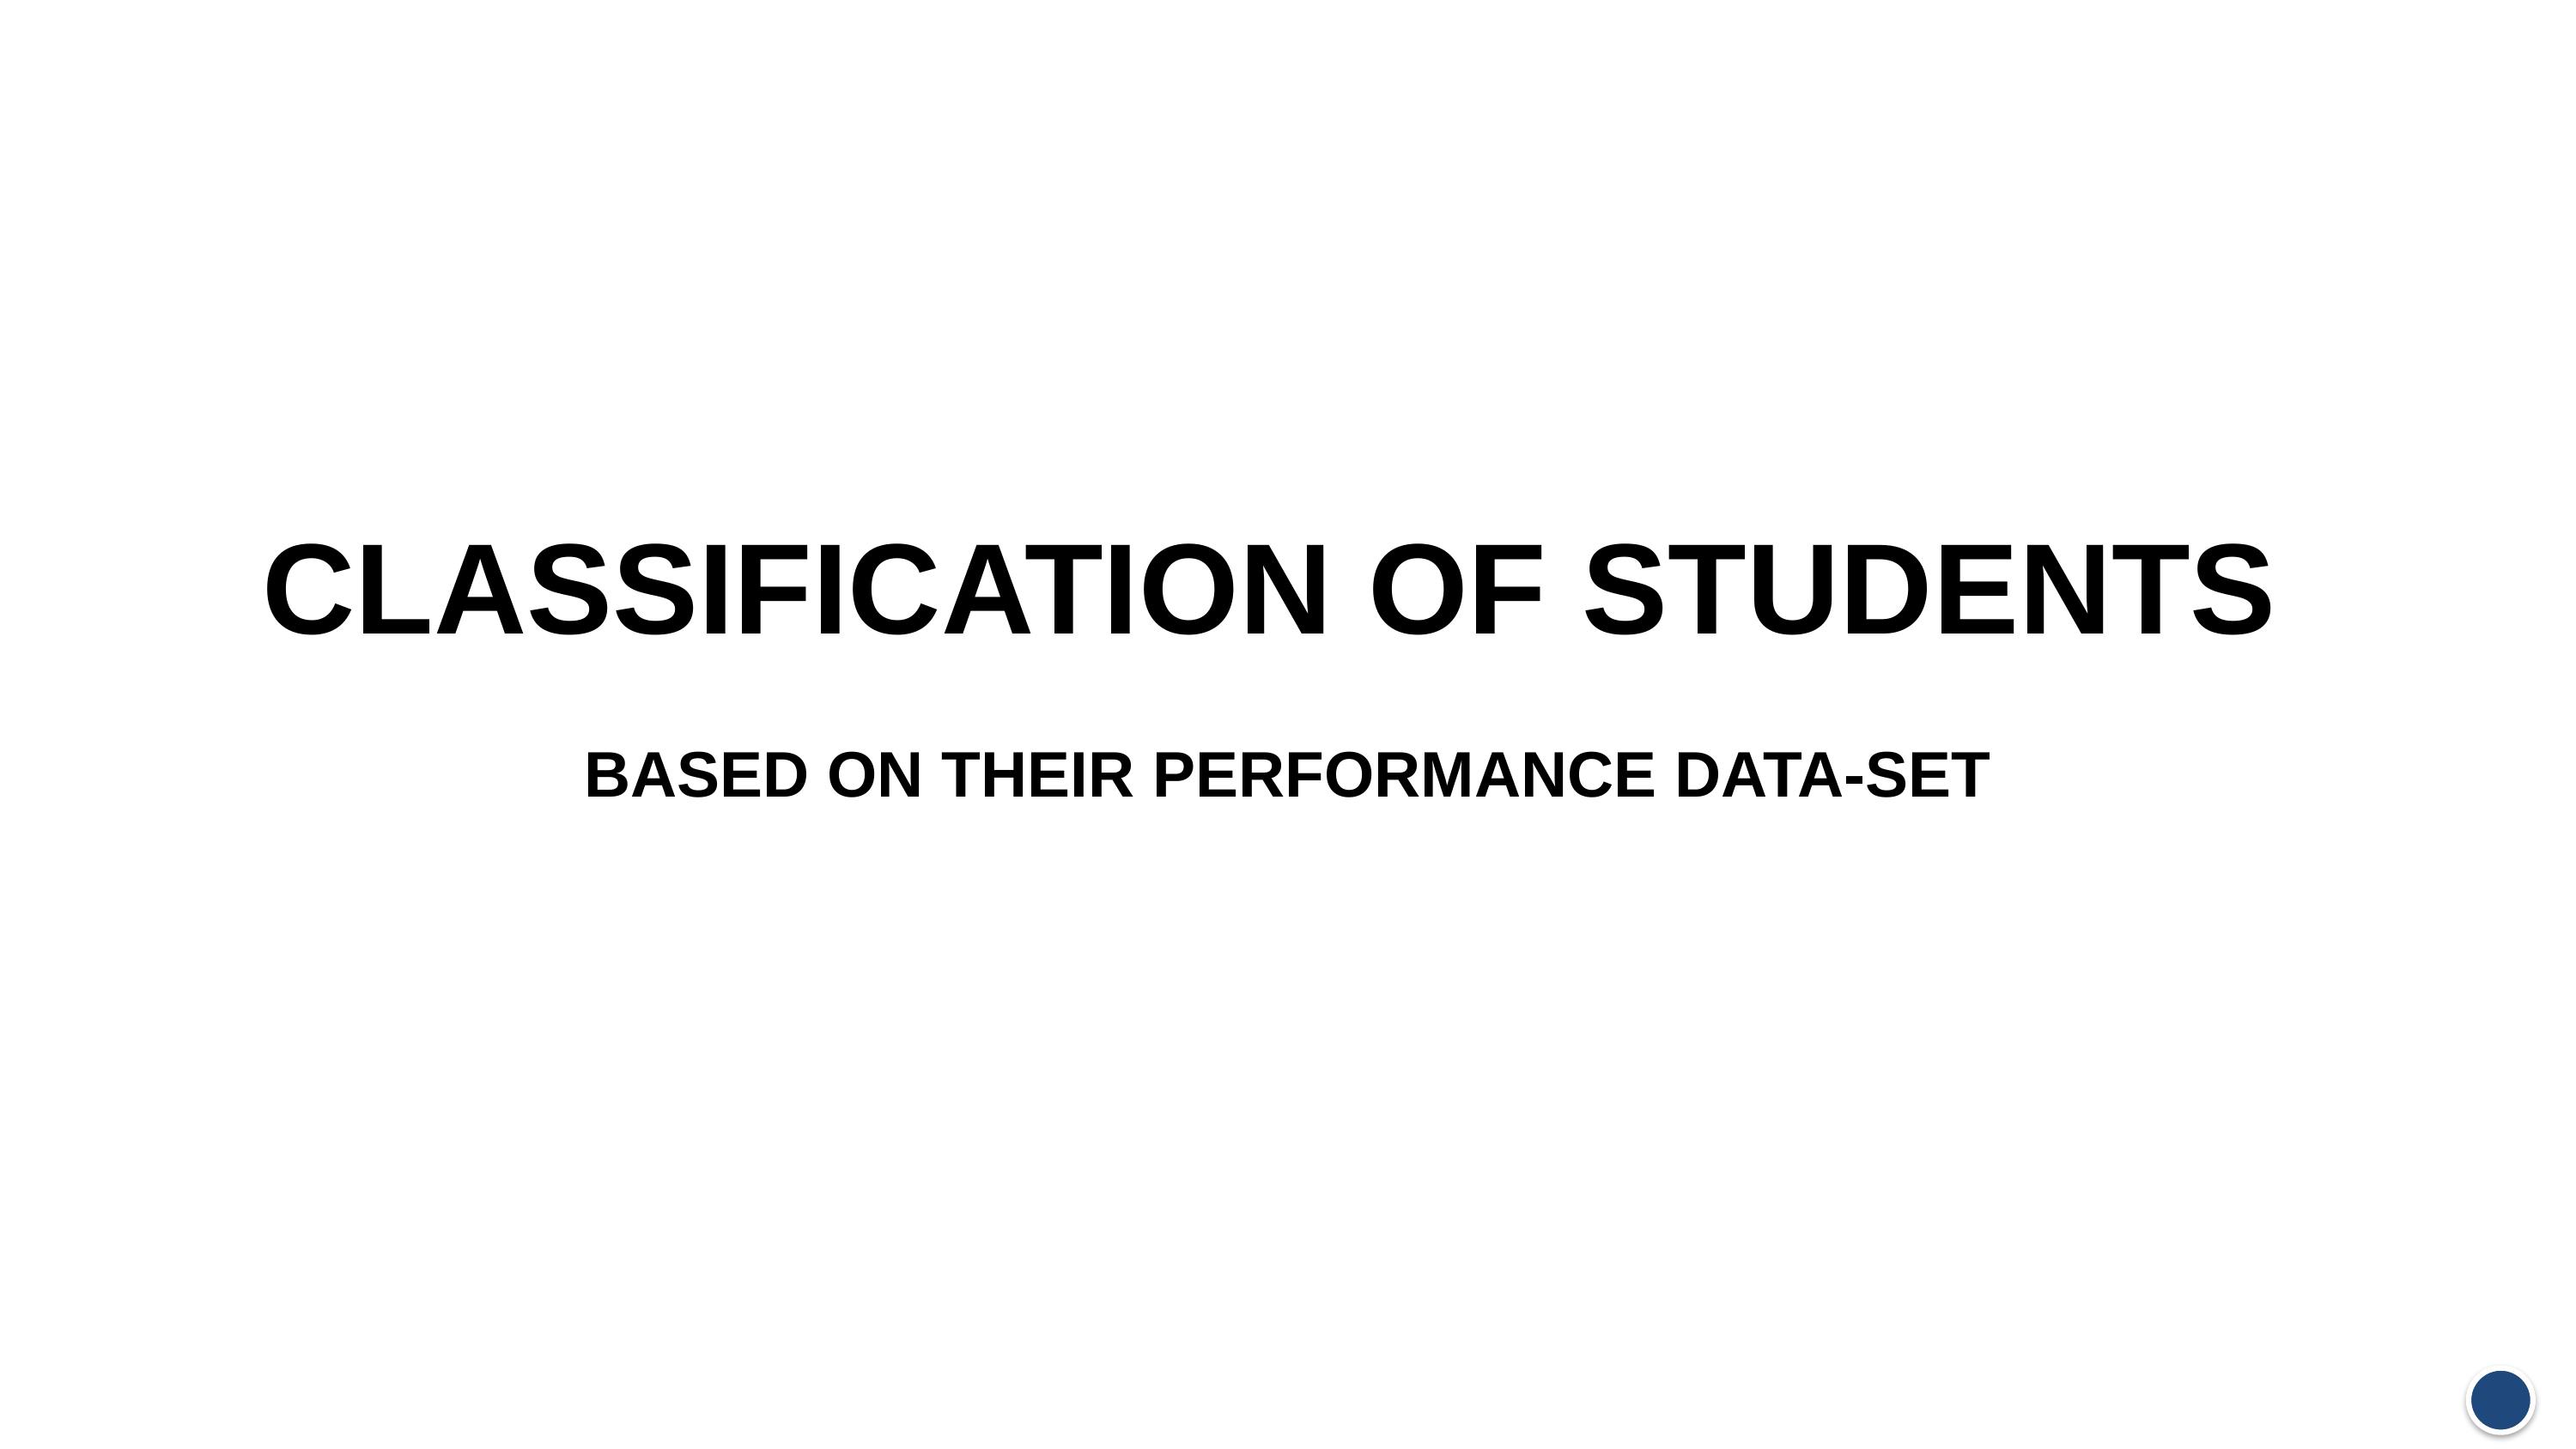

CLASSIFICATION OF STUDENTS
BASED ON THEIR PERFORMANCE DATA-SET

3